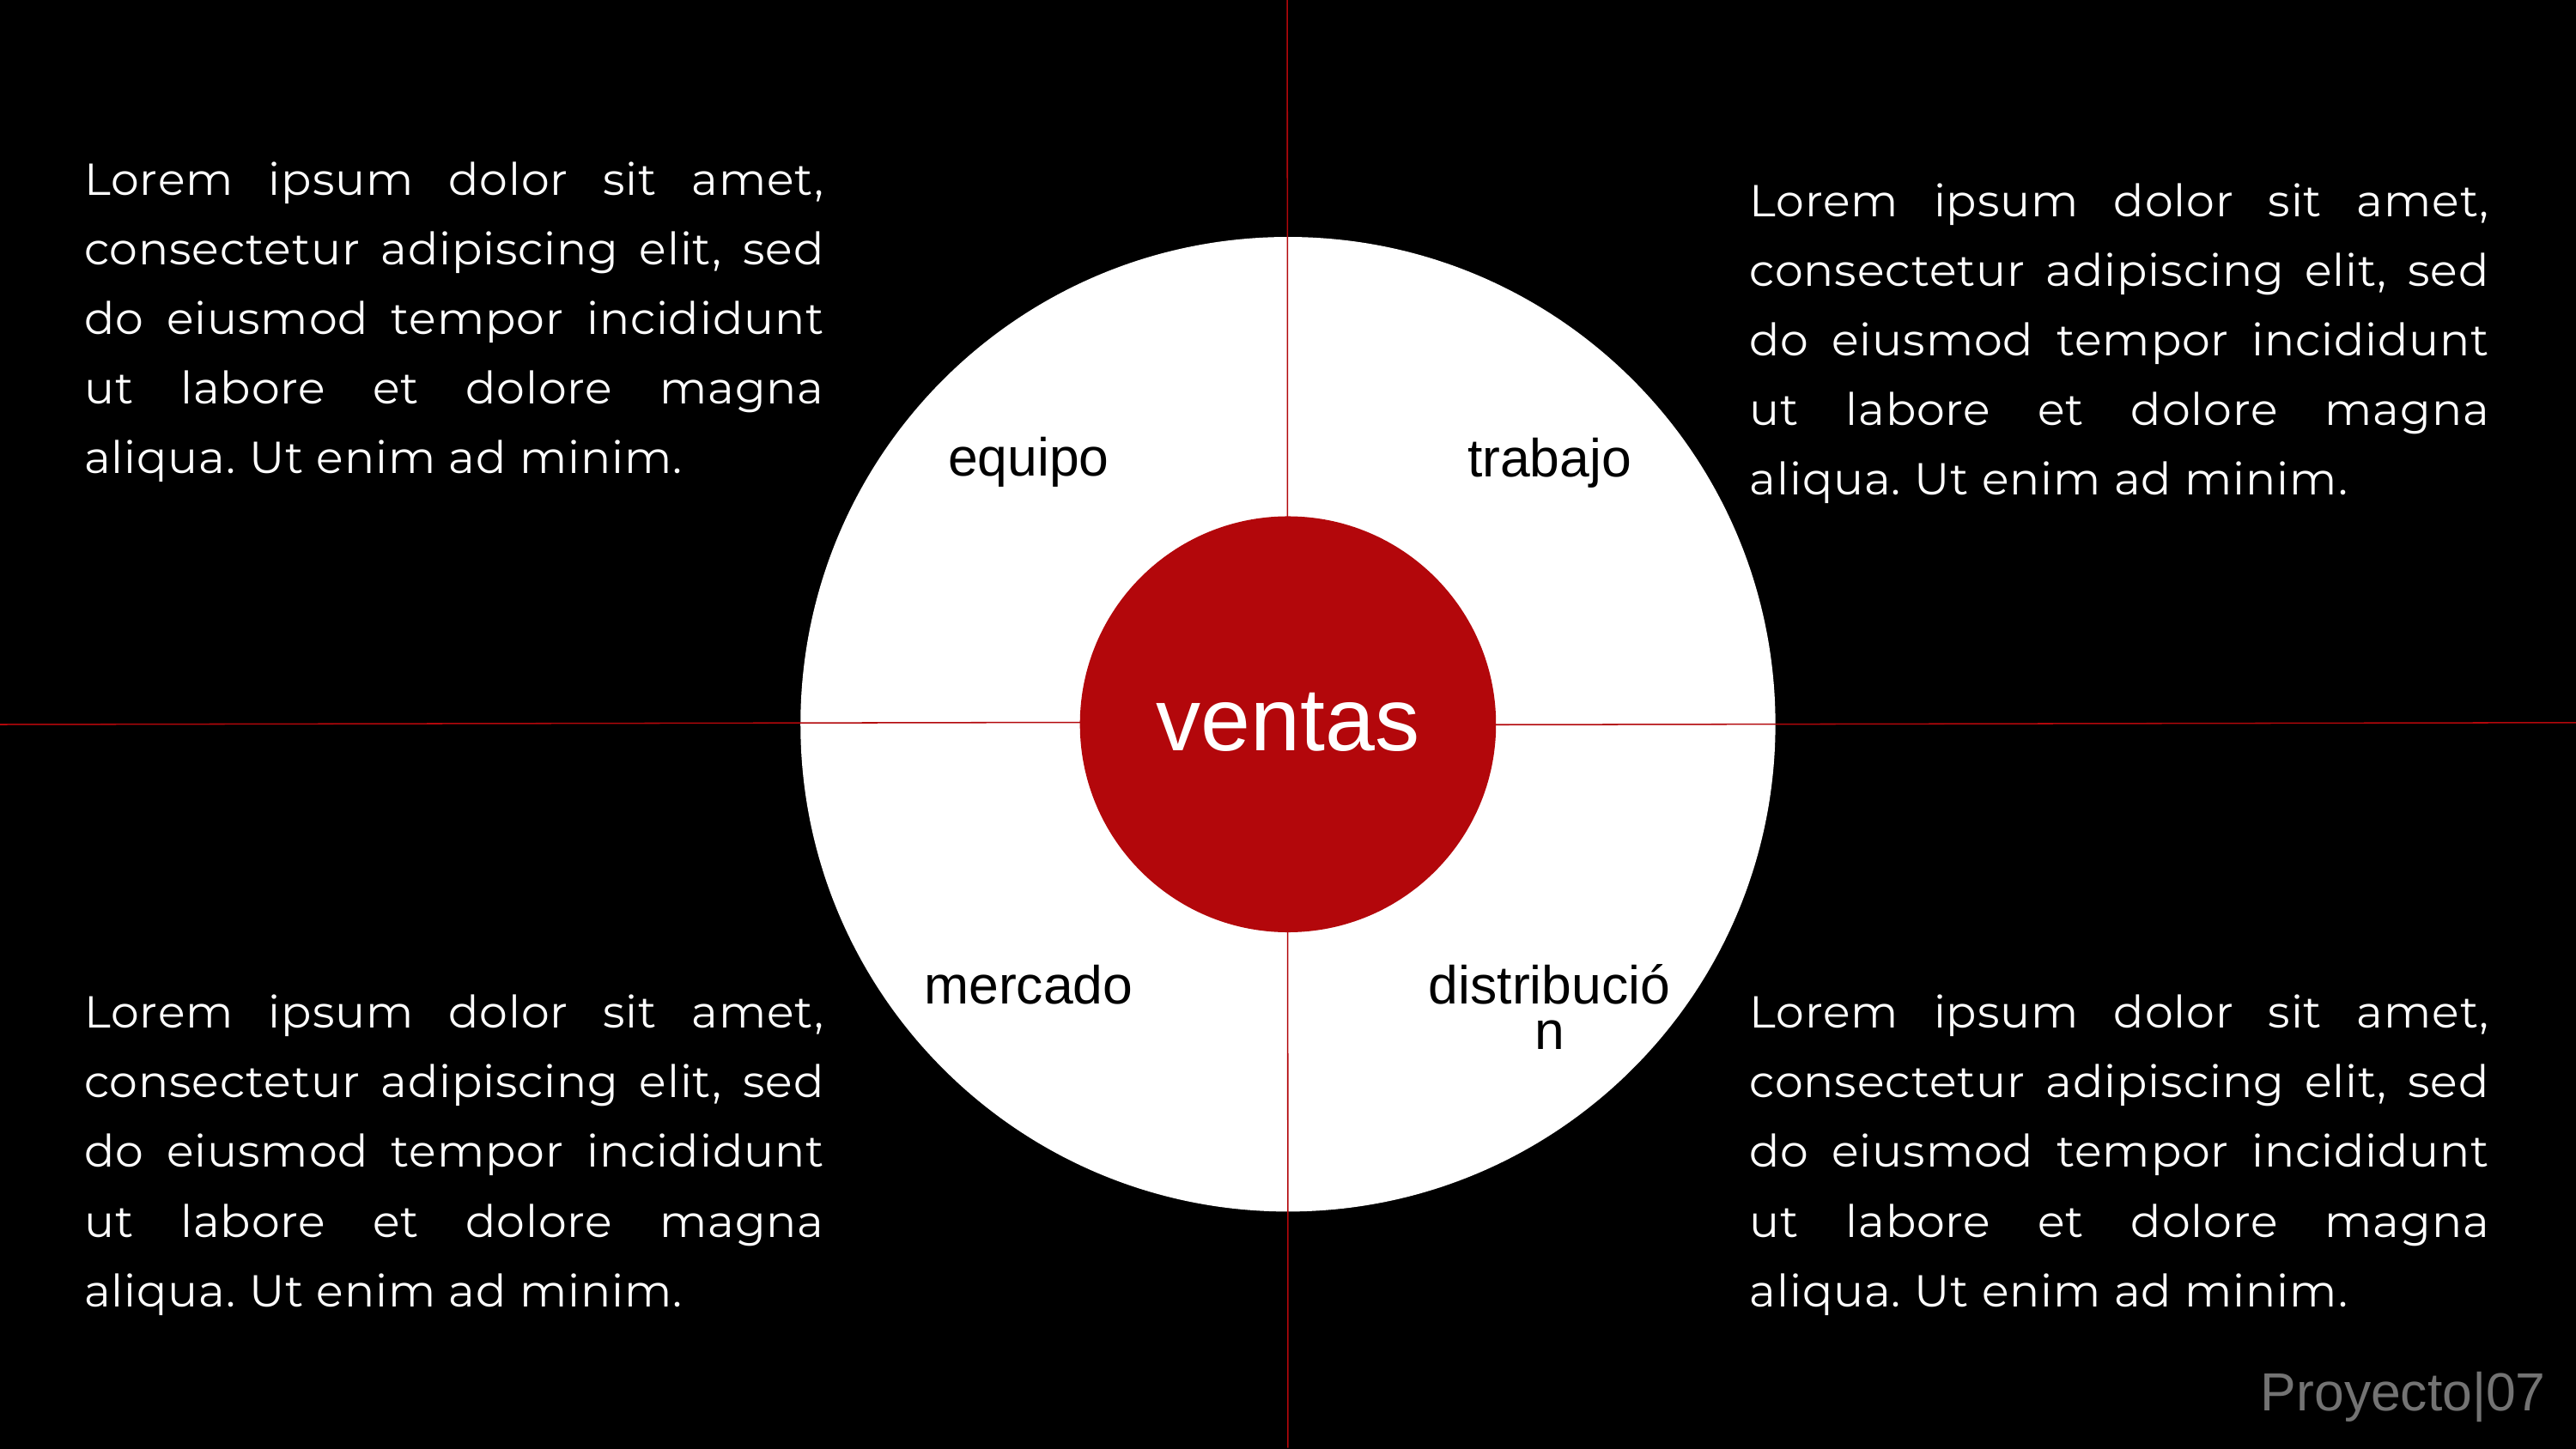

Lorem ipsum dolor sit amet, consectetur adipiscing elit, sed do eiusmod tempor incididunt ut labore et dolore magna aliqua. Ut enim ad minim.
Lorem ipsum dolor sit amet, consectetur adipiscing elit, sed do eiusmod tempor incididunt ut labore et dolore magna aliqua. Ut enim ad minim.

equipo
trabajo

ventas

Lorem ipsum dolor sit amet, consectetur adipiscing elit, sed do eiusmod tempor incididunt ut labore et dolore magna aliqua. Ut enim ad minim.
Lorem ipsum dolor sit amet, consectetur adipiscing elit, sed do eiusmod tempor incididunt ut labore et dolore magna aliqua. Ut enim ad minim.
mercado
distribución
Proyecto|07